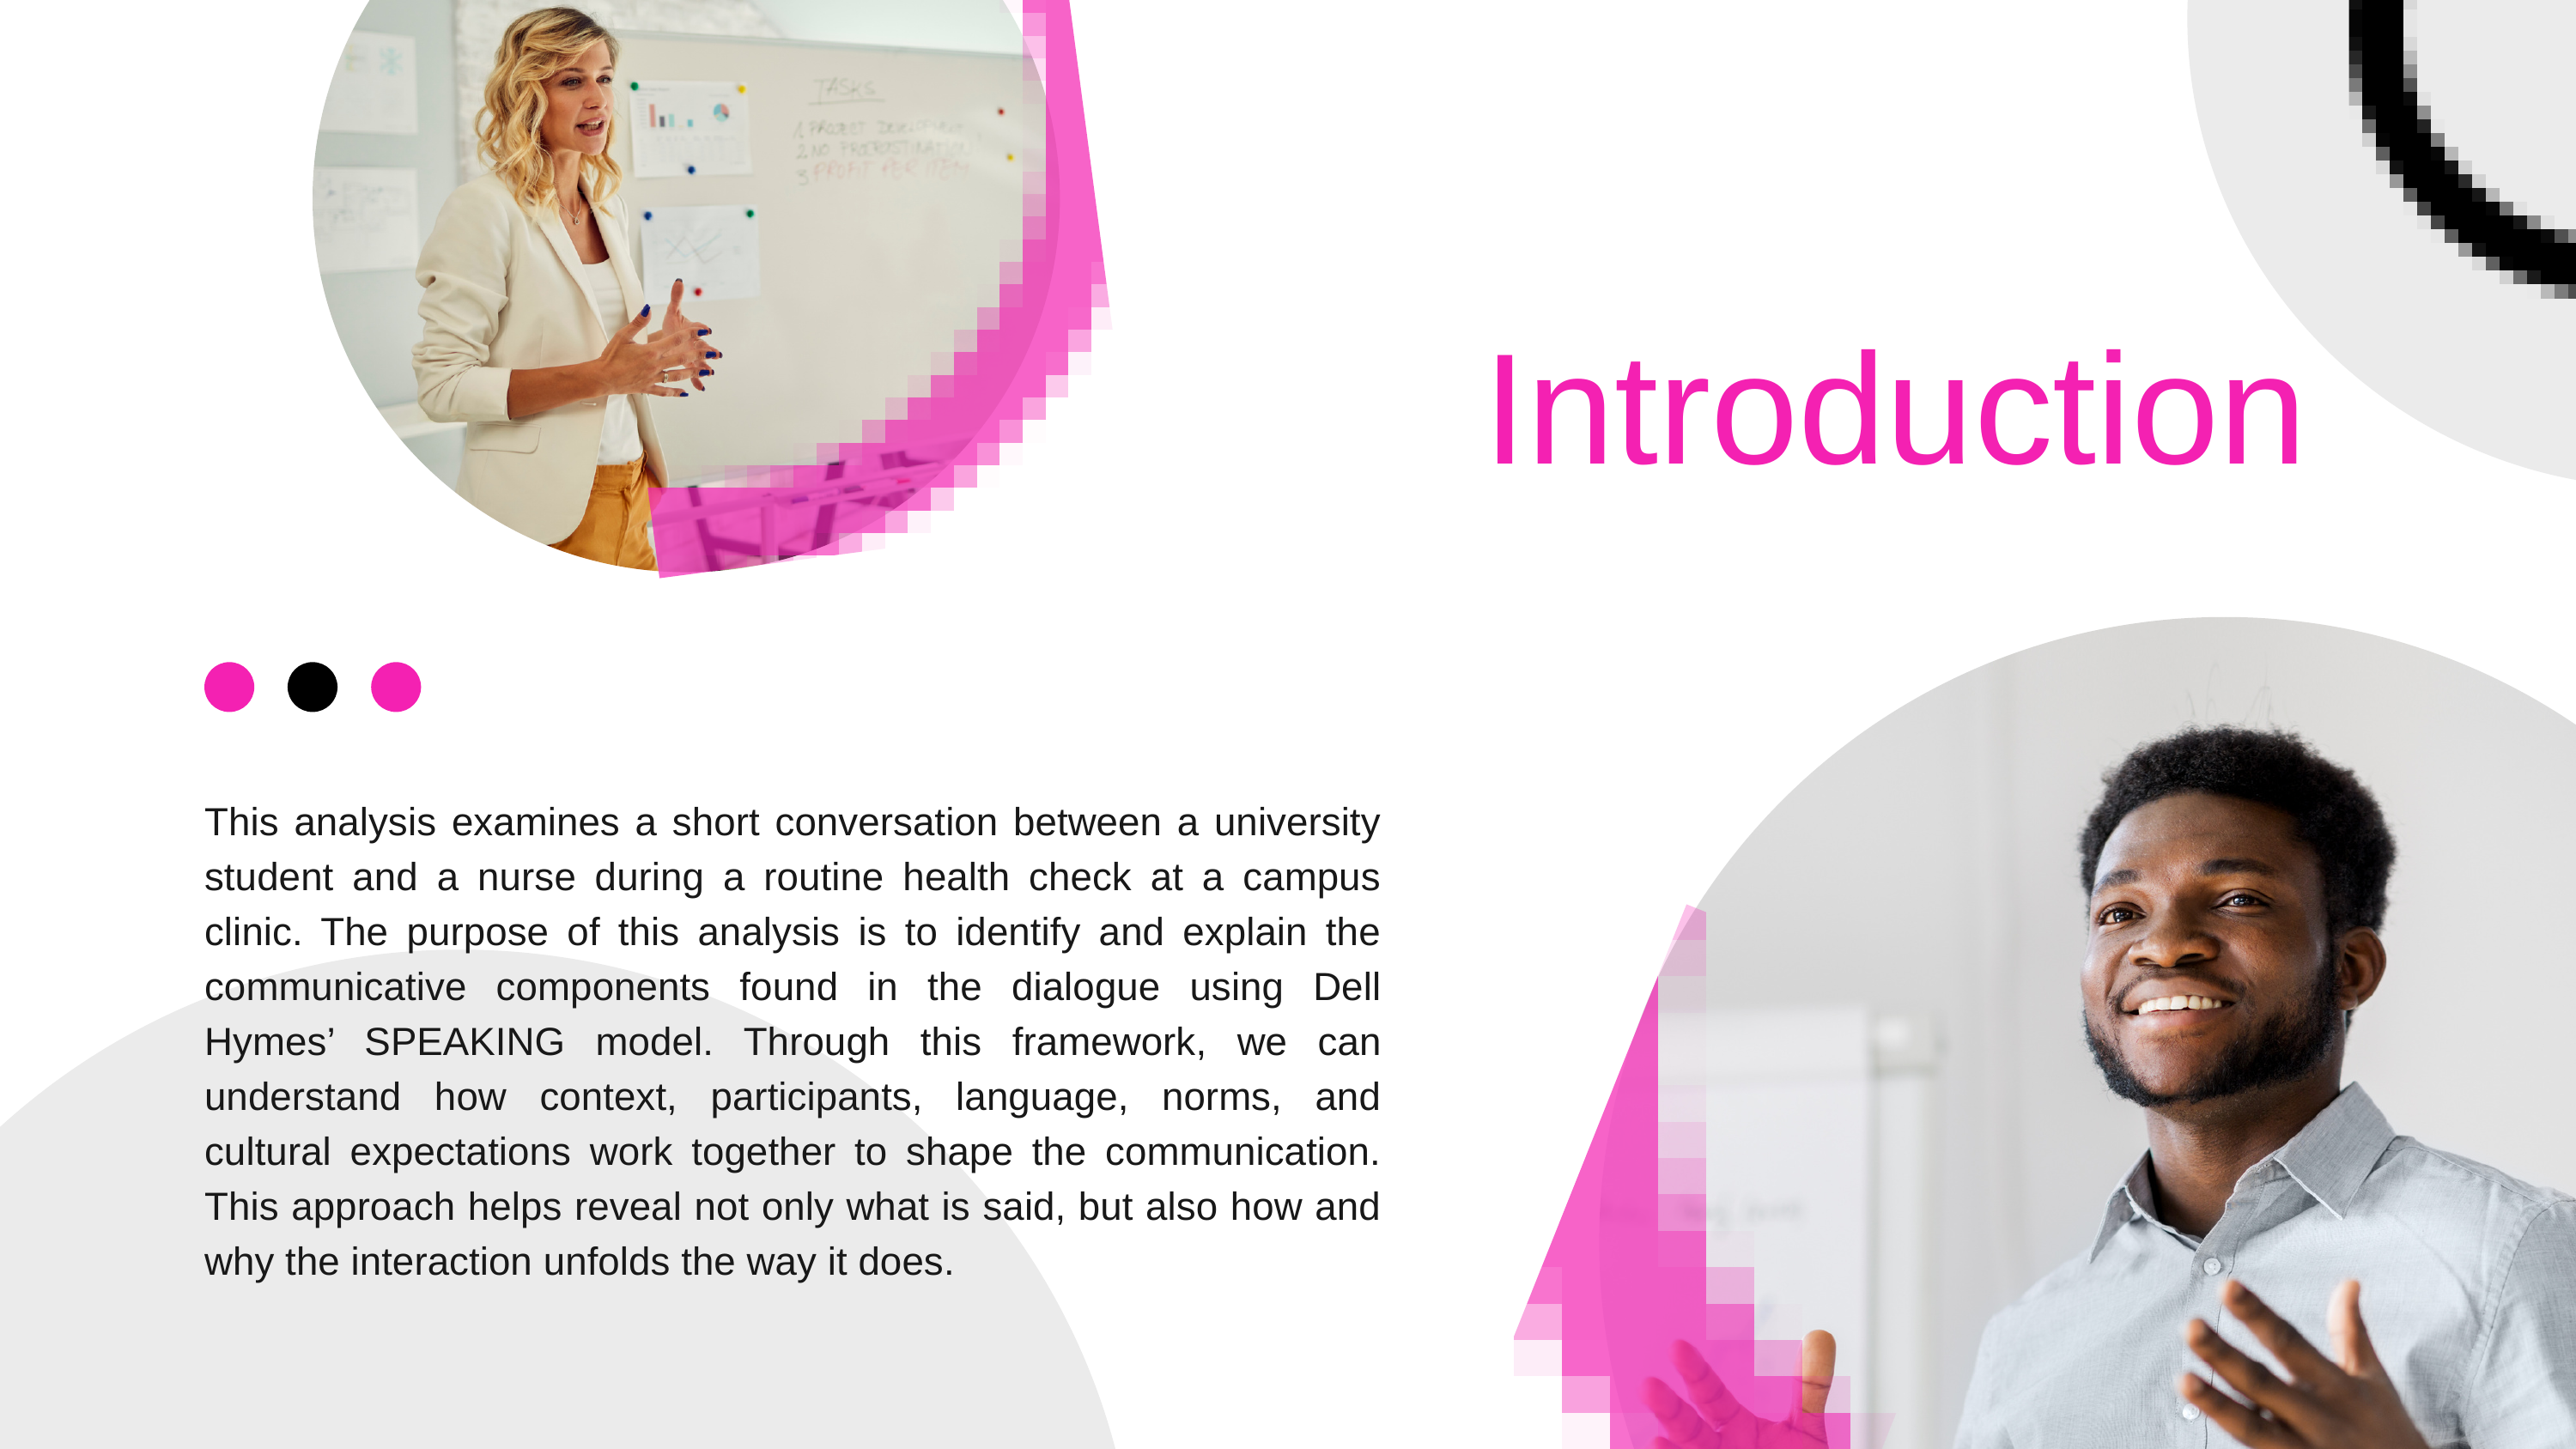

Introduction

This analysis examines a short conversation between a university student and a nurse during a routine health check at a campus clinic. The purpose of this analysis is to identify and explain the communicative components found in the dialogue using Dell Hymes’ SPEAKING model. Through this framework, we can understand how context, participants, language, norms, and cultural expectations work together to shape the communication. This approach helps reveal not only what is said, but also how and why the interaction unfolds the way it does.